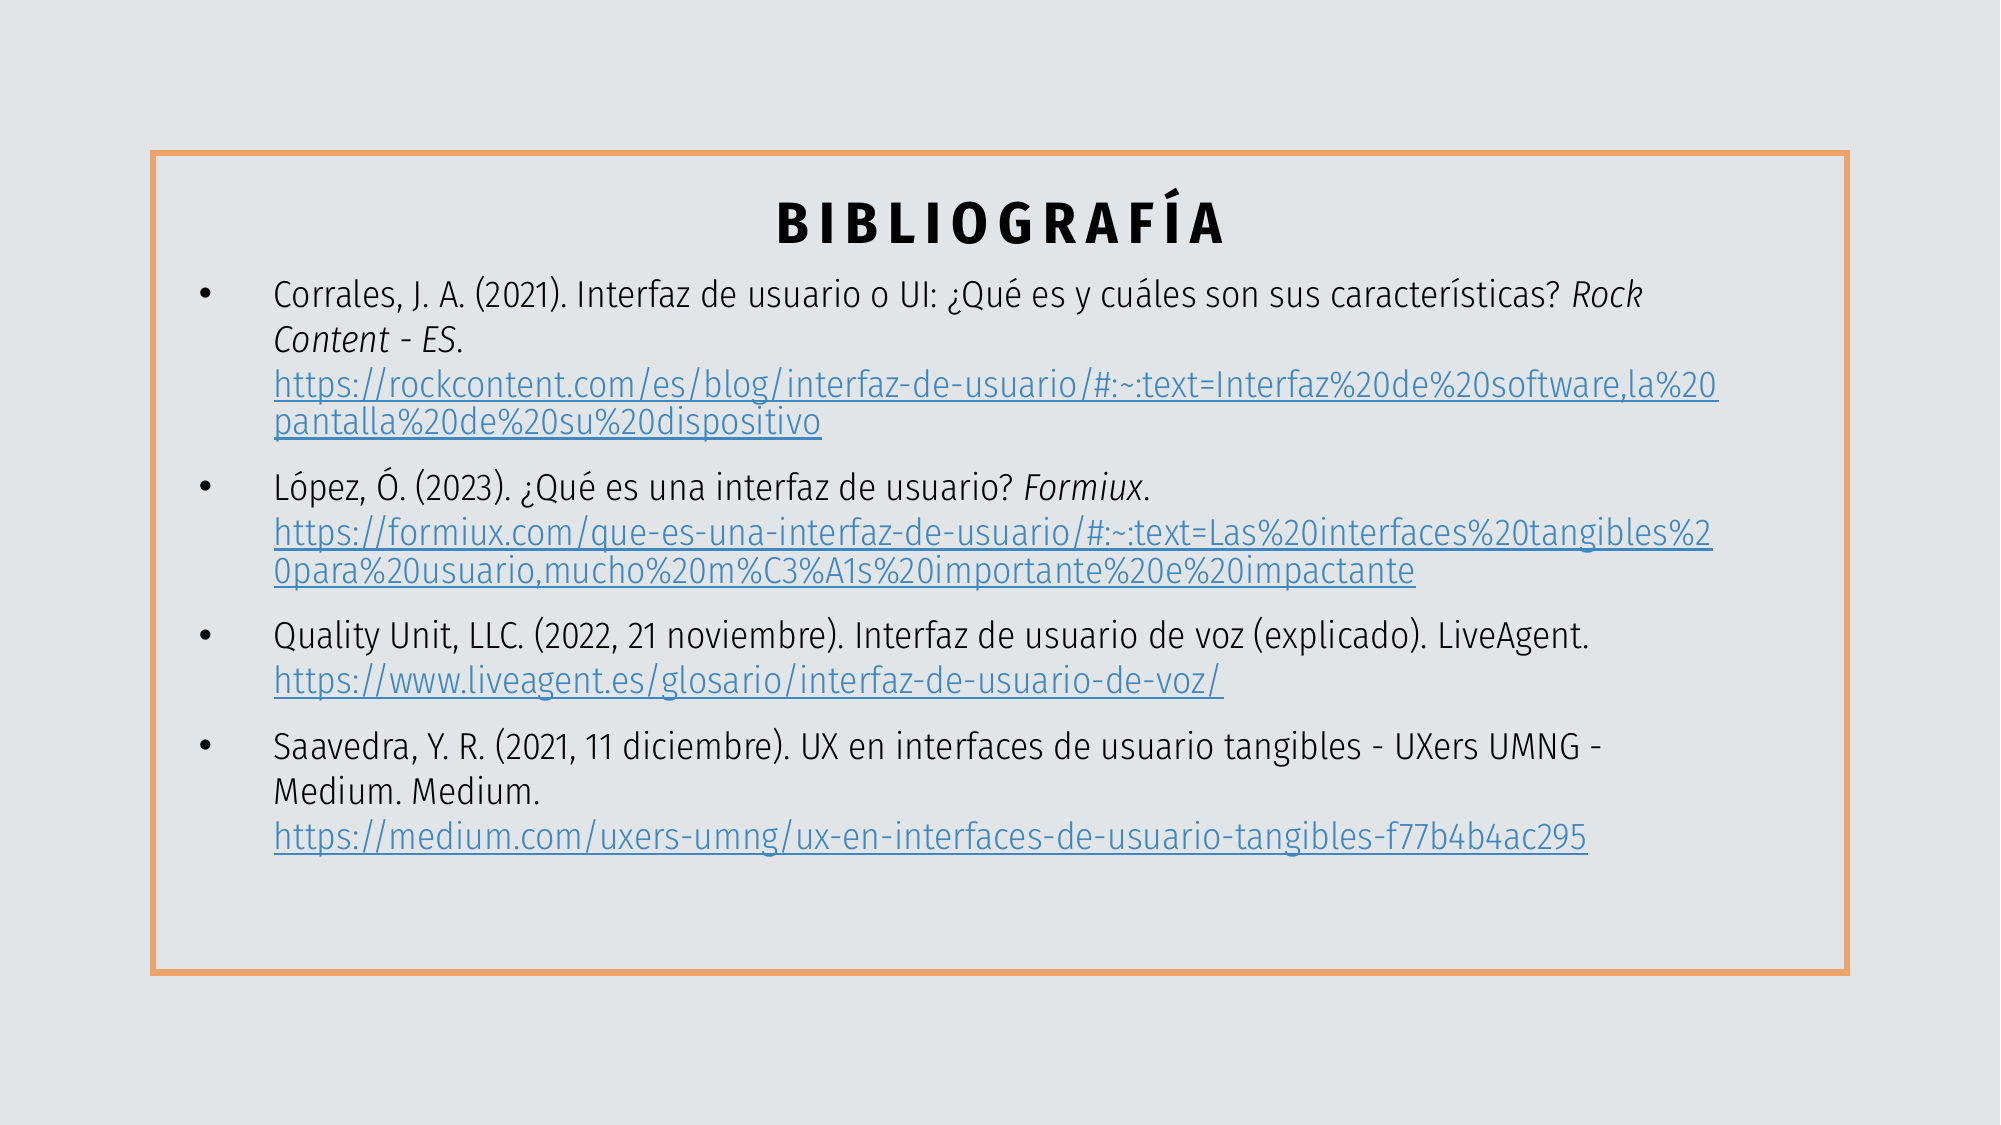

# BIBLIOGRAFÍA
Corrales, J. A. (2021). Interfaz de usuario o UI: ¿Qué es y cuáles son sus características? Rock Content - ES. https://rockcontent.com/es/blog/interfaz-de-usuario/#:~:text=Interfaz%20de%20software,la%20pantalla%20de%20su%20dispositivo
López, Ó. (2023). ¿Qué es una interfaz de usuario? Formiux. https://formiux.com/que-es-una-interfaz-de-usuario/#:~:text=Las%20interfaces%20tangibles%20para%20usuario,mucho%20m%C3%A1s%20importante%20e%20impactante
Quality Unit, LLC. (2022, 21 noviembre). Interfaz de usuario de voz (explicado). LiveAgent. https://www.liveagent.es/glosario/interfaz-de-usuario-de-voz/
Saavedra, Y. R. (2021, 11 diciembre). UX en interfaces de usuario tangibles - UXers UMNG - Medium. Medium. https://medium.com/uxers-umng/ux-en-interfaces-de-usuario-tangibles-f77b4b4ac295